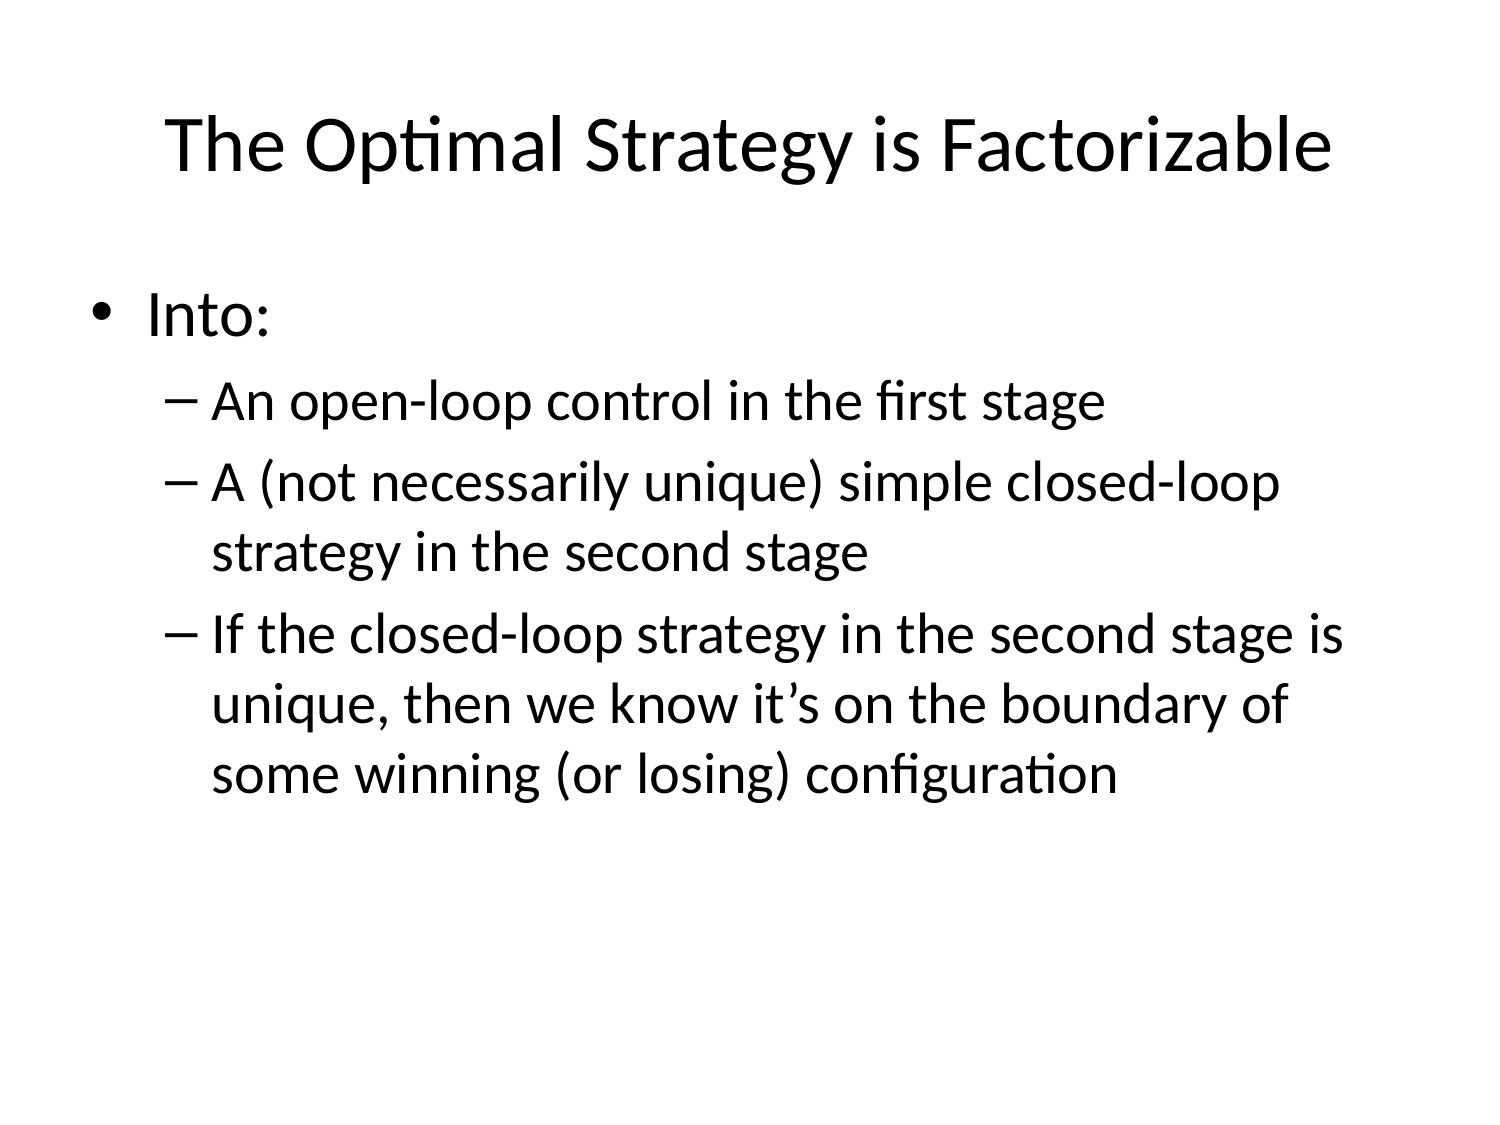

# The Optimal Strategy is Factorizable
Into:
An open-loop control in the first stage
A (not necessarily unique) simple closed-loop strategy in the second stage
If the closed-loop strategy in the second stage is unique, then we know it’s on the boundary of some winning (or losing) configuration